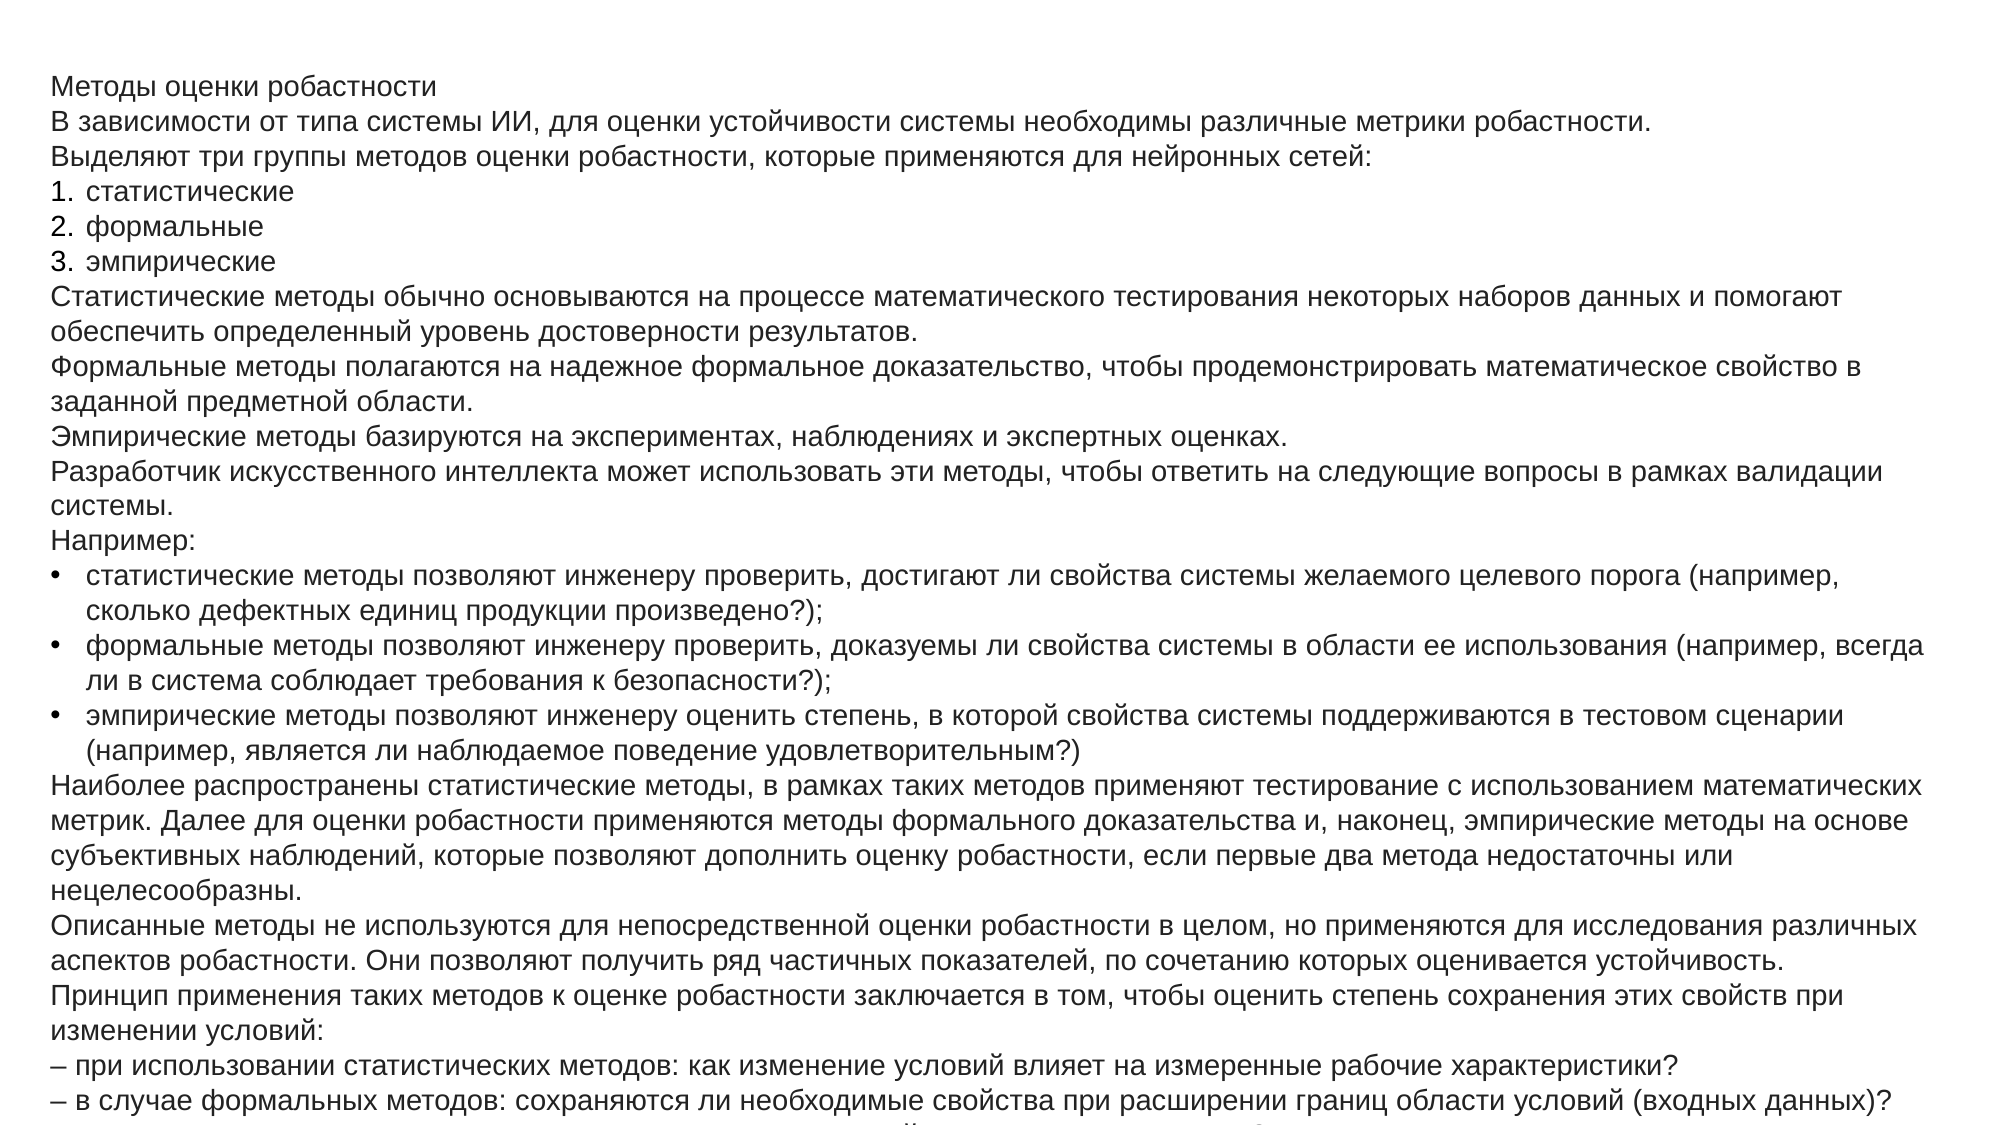

Методы оценки робастности
В зависимости от типа системы ИИ, для оценки устойчивости системы необходимы различные метрики робастности.
Выделяют три группы методов оценки робастности, которые применяются для нейронных сетей:
статистические
формальные
эмпирические
Статистические методы обычно основываются на процессе математического тестирования некоторых наборов данных и помогают обеспечить определенный уровень достоверности результатов.
Формальные методы полагаются на надежное формальное доказательство, чтобы продемонстрировать математическое свойство в заданной предметной области.
Эмпирические методы базируются на экспериментах, наблюдениях и экспертных оценках.
Разработчик искусственного интеллекта может использовать эти методы, чтобы ответить на следующие вопросы в рамках валидации системы. 
Например:
статистические методы позволяют инженеру проверить, достигают ли свойства системы желаемого целевого порога (например, сколько дефектных единиц продукции произведено?);
формальные методы позволяют инженеру проверить, доказуемы ли свойства системы в области ее использования (например, всегда ли в система соблюдает требования к безопасности?);
эмпирические методы позволяют инженеру оценить степень, в которой свойства системы поддерживаются в тестовом сценарии (например, является ли наблюдаемое поведение удовлетворительным?)
Наиболее распространены статистические методы, в рамках таких методов применяют тестирование с использованием математических метрик. Далее для оценки робастности применяются методы формального доказательства и, наконец, эмпирические методы на основе субъективных наблюдений, которые позволяют дополнить оценку робастности, если первые два метода недостаточны или нецелесообразны.
Описанные методы не используются для непосредственной оценки робастности в целом, но применяются для исследования различных аспектов робастности. Они позволяют получить ряд частичных показателей, по сочетанию которых оценивается устойчивость.
Принцип применения таких методов к оценке робастности заключается в том, чтобы оценить степень сохранения этих свойств при изменении условий:
– при использовании статистических методов: как изменение условий влияет на измеренные рабочие характеристики?
– в случае формальных методов: сохраняются ли необходимые свойства при расширении границ области условий (входных данных)?
– при применении эмпирических методов: сохраняются ли свойства в других сценариях?
#